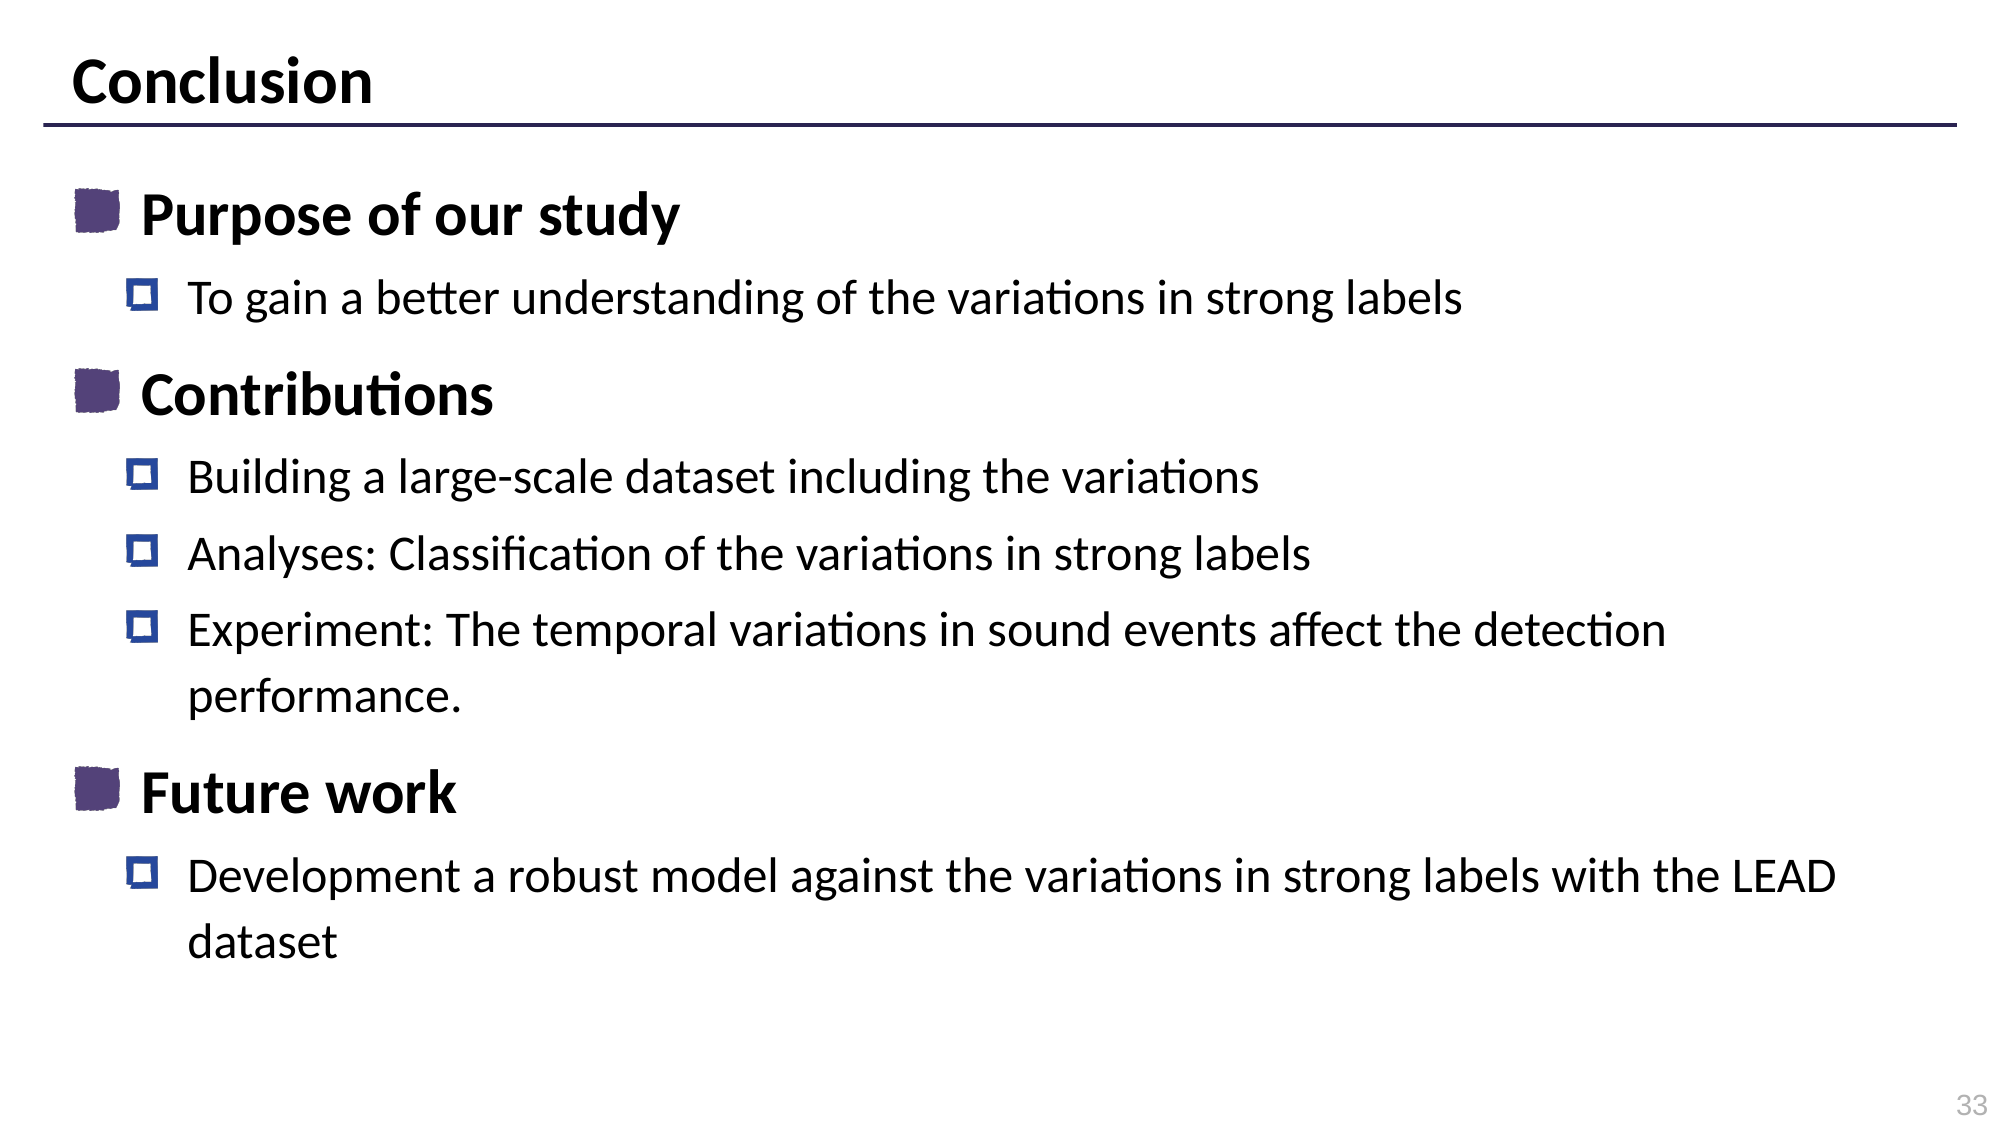

# Conclusion
Purpose of our study
To gain a better understanding of the variations in strong labels
Contributions
Building a large-scale dataset including the variations
Analyses: Classification of the variations in strong labels
Experiment: The temporal variations in sound events affect the detection performance.
Future work
Development a robust model against the variations in strong labels with the LEAD dataset

33